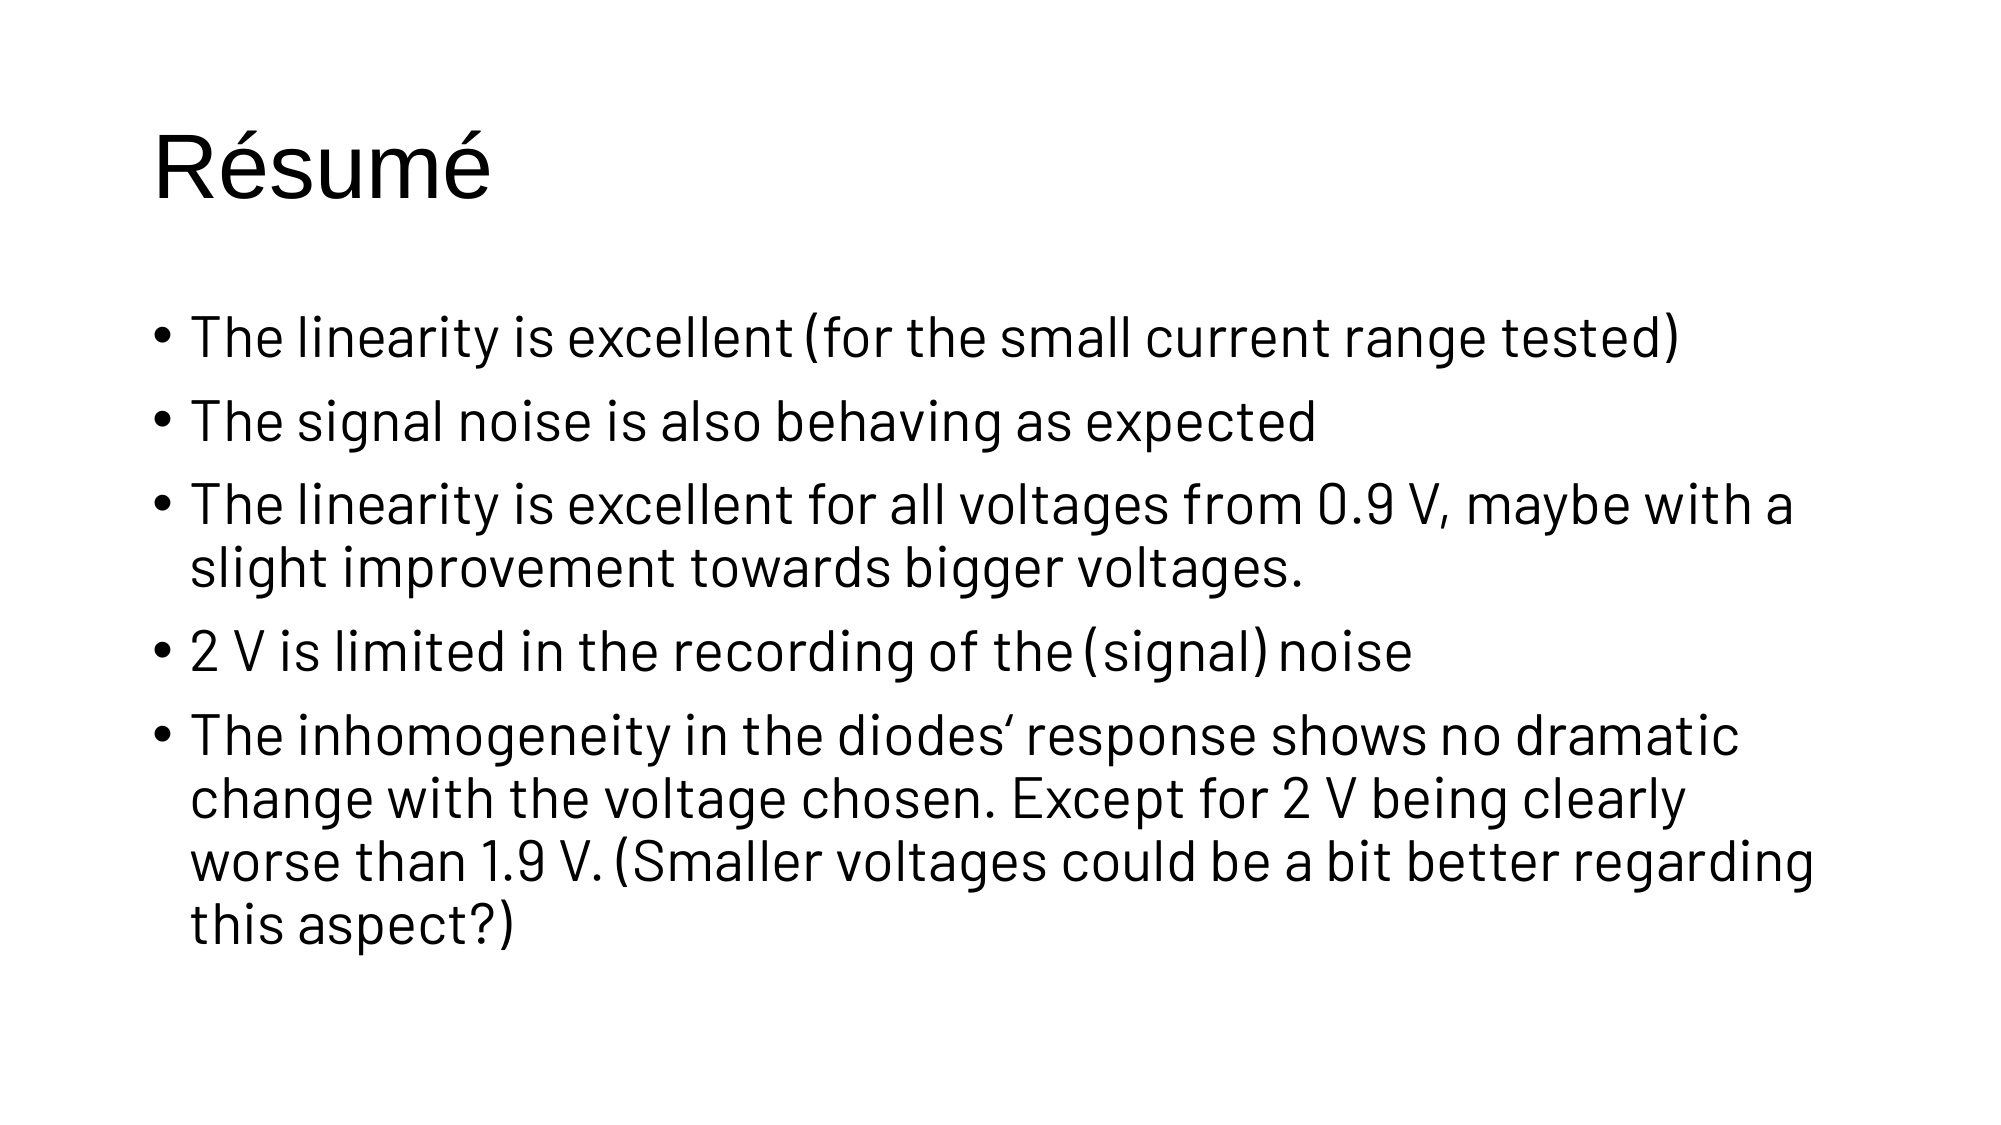

# Résumé
The linearity is excellent (for the small current range tested)
The signal noise is also behaving as expected
The linearity is excellent for all voltages from 0.9 V, maybe with a slight improvement towards bigger voltages.
2 V is limited in the recording of the (signal) noise
The inhomogeneity in the diodes‘ response shows no dramatic change with the voltage chosen. Except for 2 V being clearly worse than 1.9 V. (Smaller voltages could be a bit better regarding this aspect?)